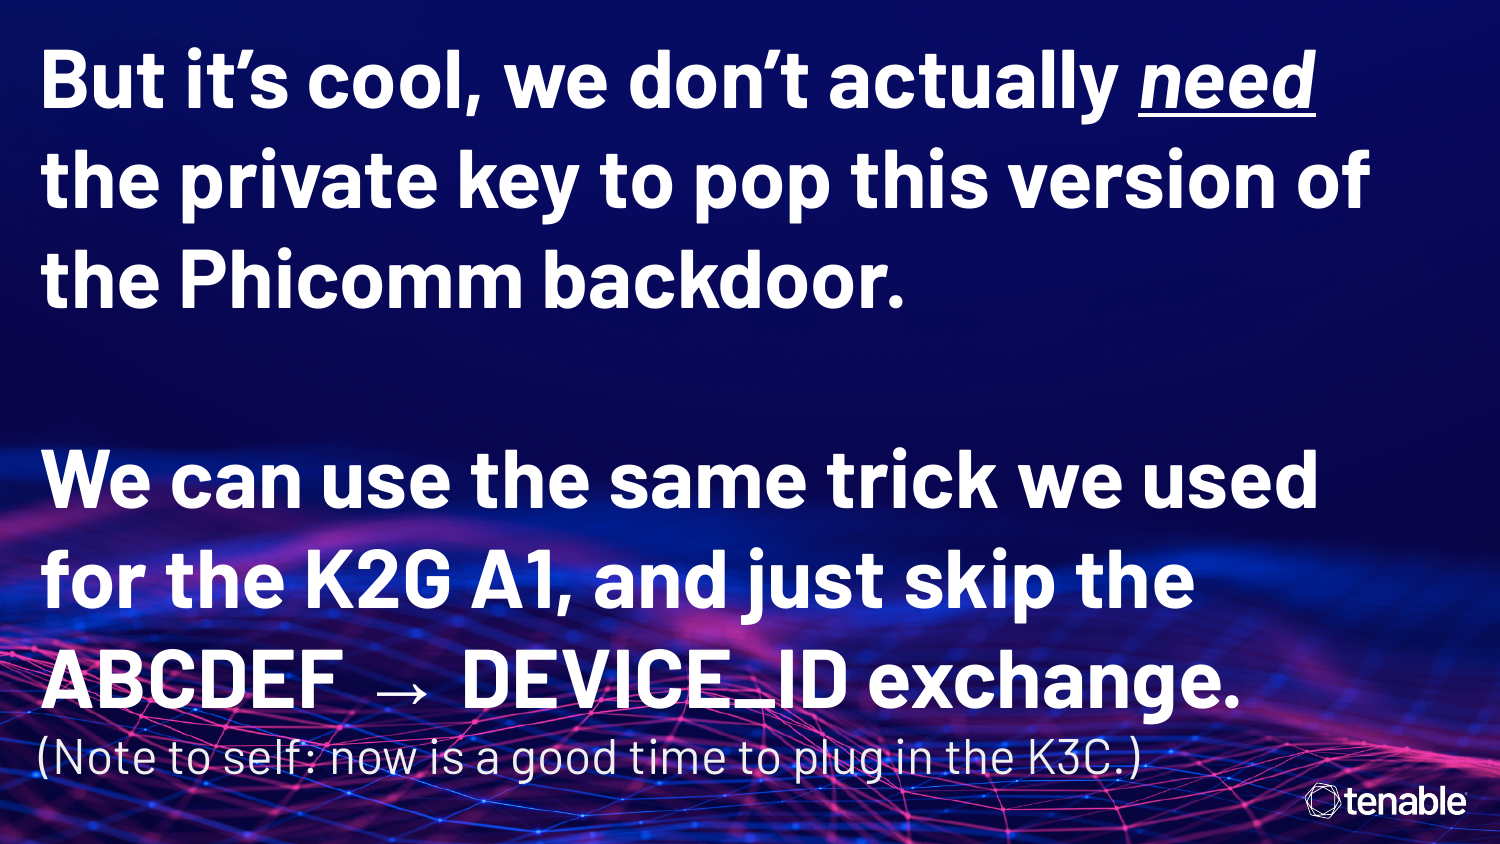

But it’s cool, we don’t actually need the private key to pop this version of the Phicomm backdoor.

We can use the same trick we used for the K2G A1, and just skip the ABCDEF → DEVICE_ID exchange.
(Note to self: now is a good time to plug in the K3C.)